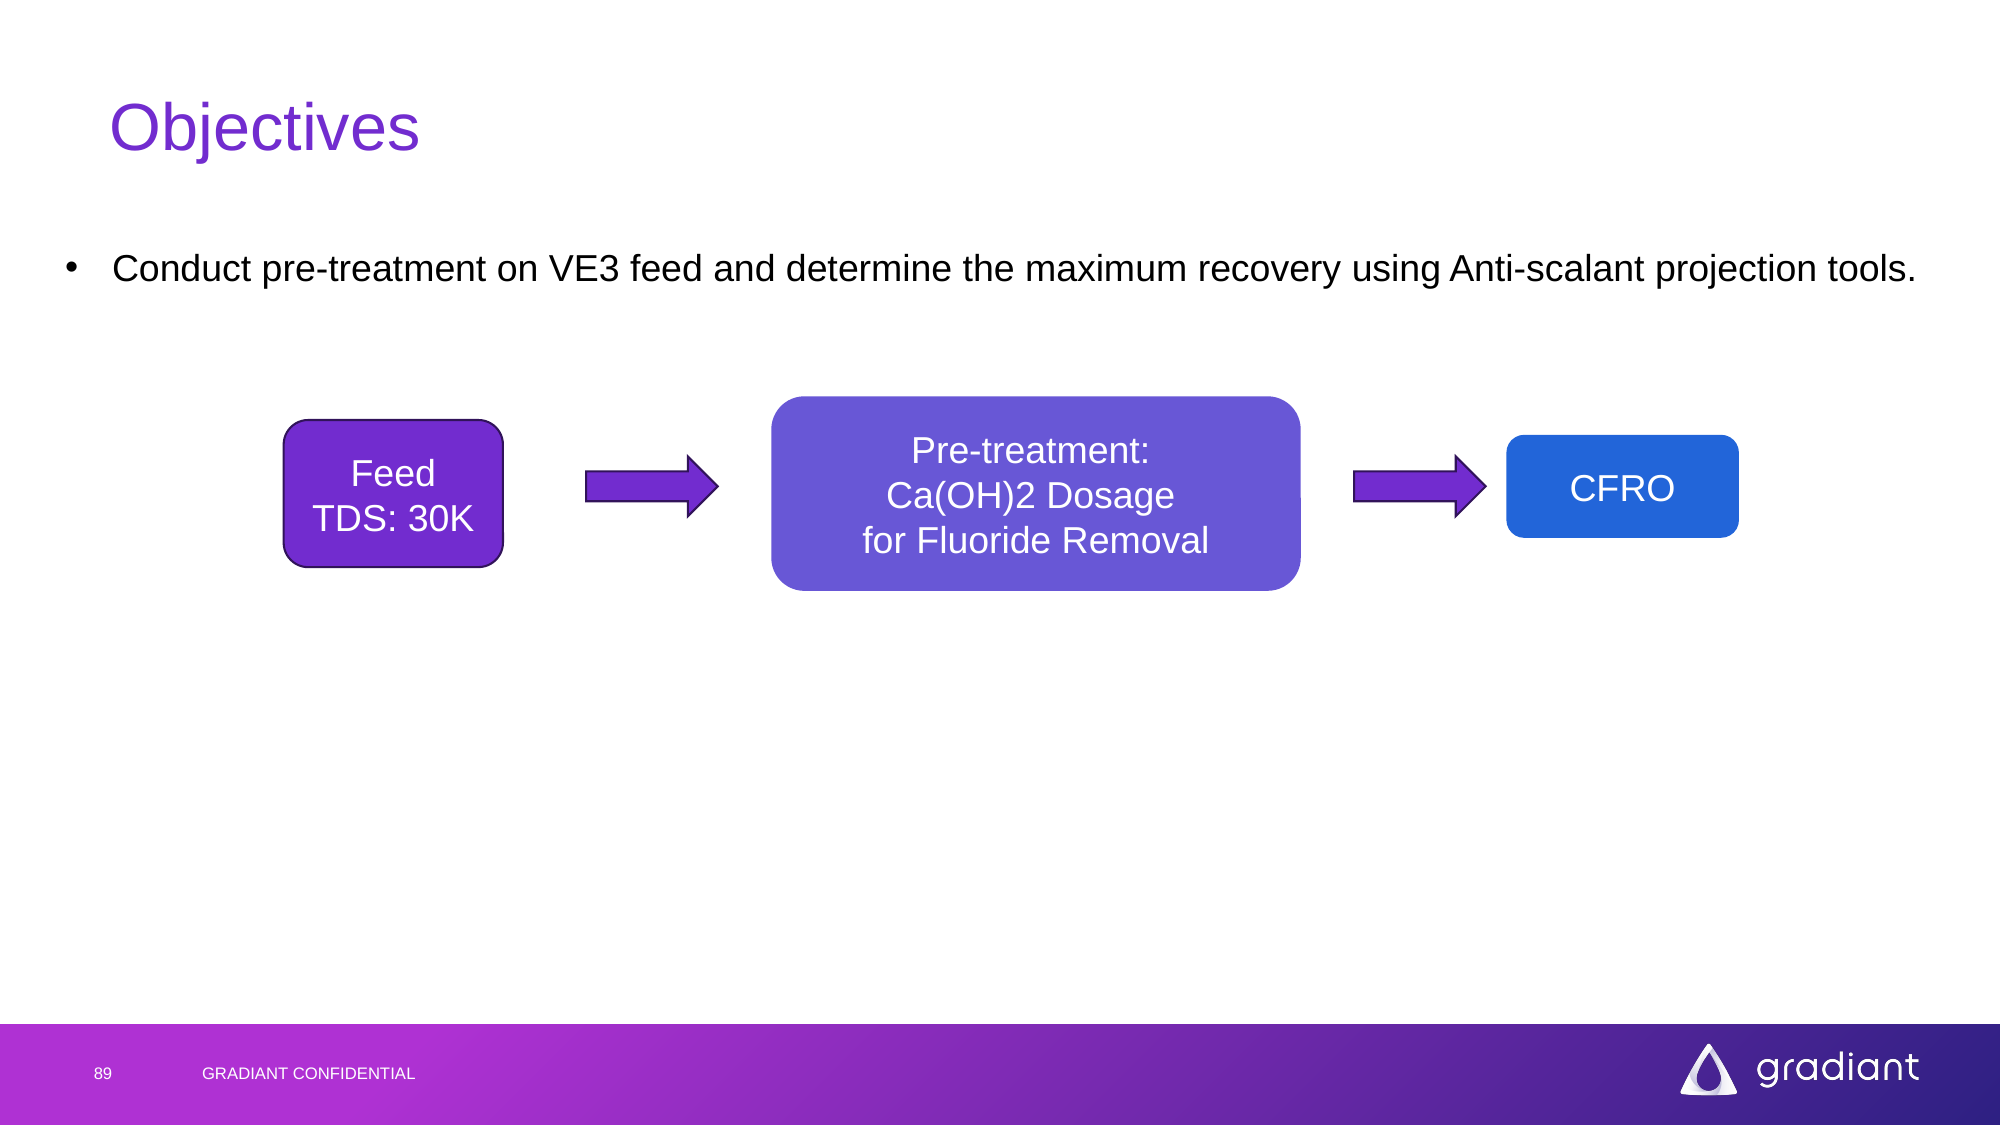

# Objectives
Conduct pre-treatment on VE3 feed and determine the maximum recovery using Anti-scalant projection tools.
Pre-treatment:
Ca(OH)2 Dosage
for Fluoride Removal
Feed
TDS: 30K
CFRO

89
GRADIANT CONFIDENTIAL